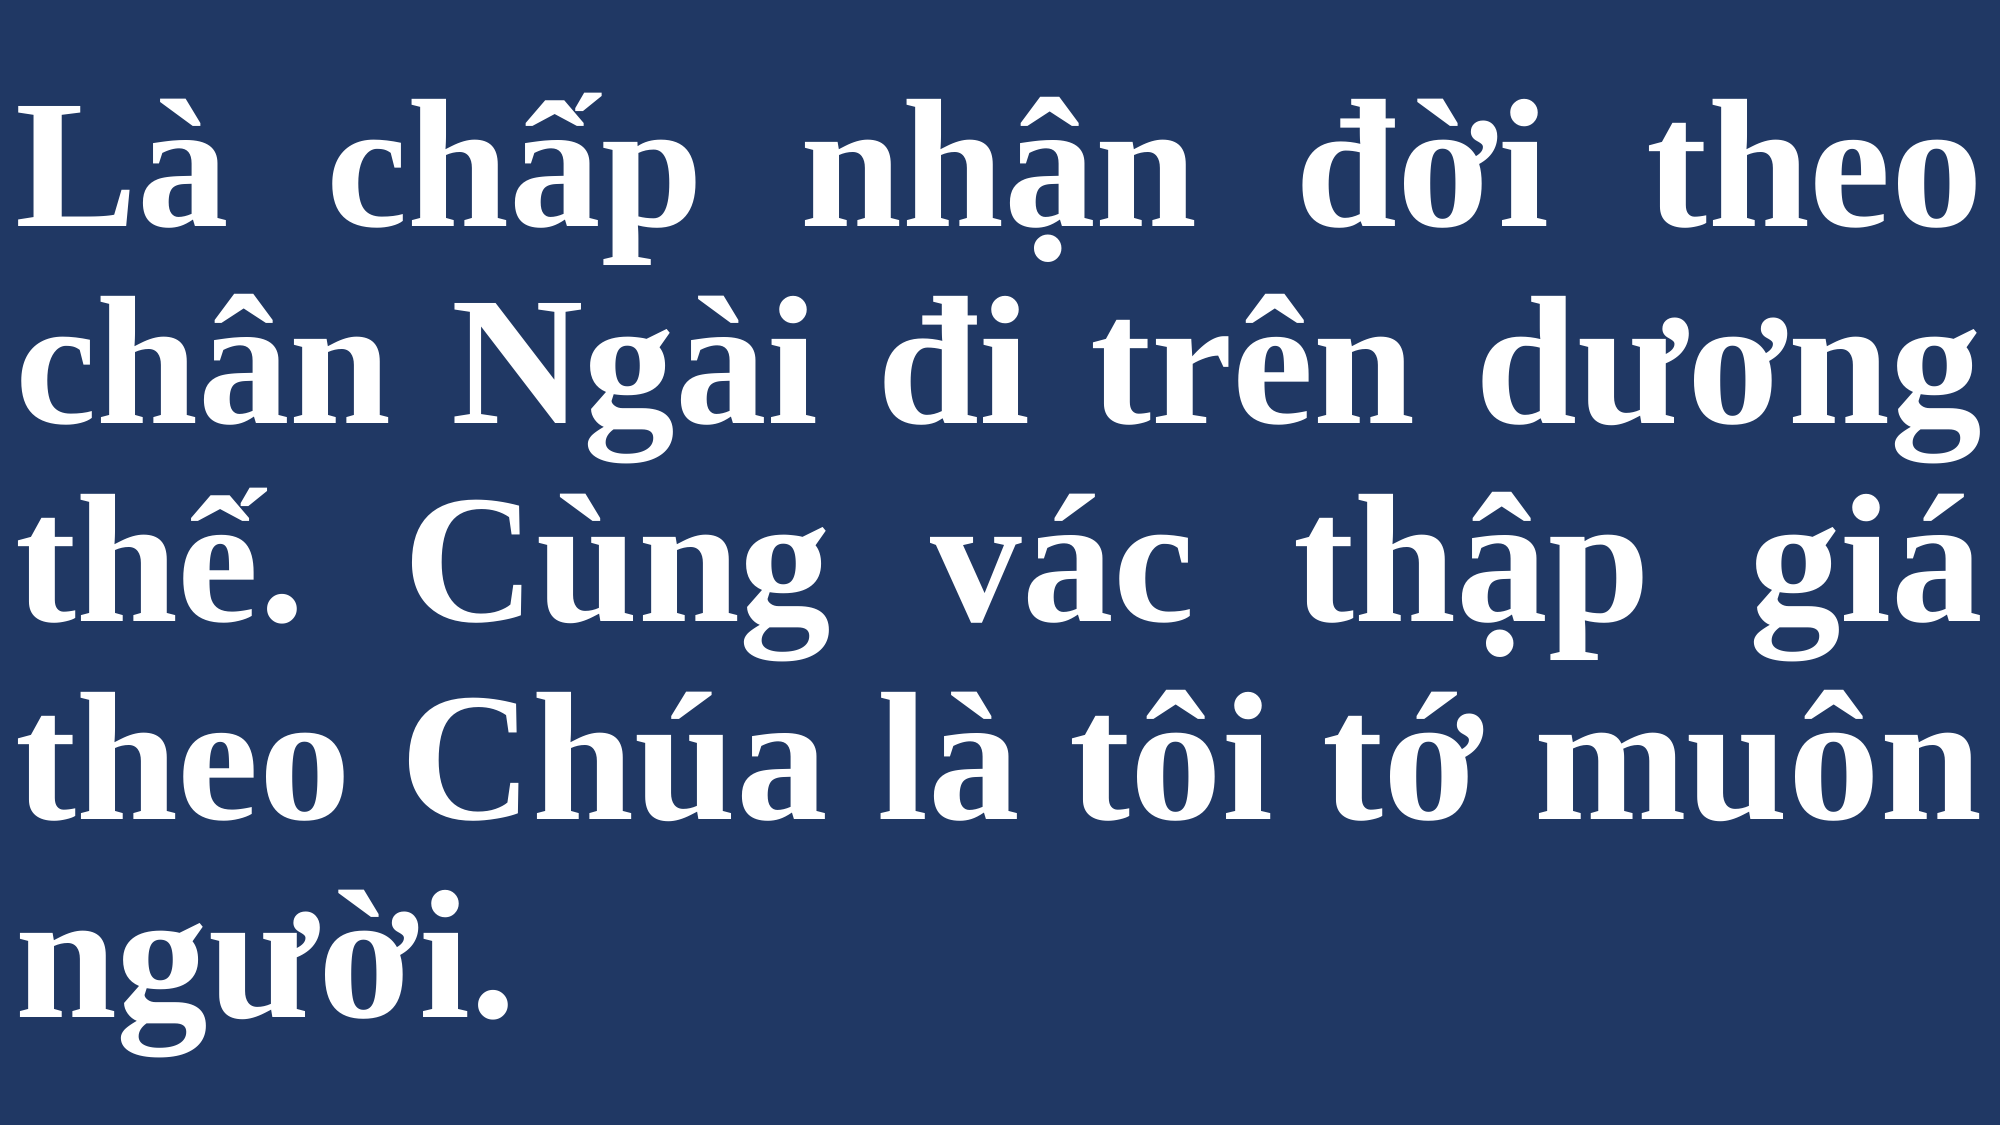

# Là chấp nhận đời theo chân Ngài đi trên dương thế. Cùng vác thập giá theo Chúa là tôi tớ muôn người.